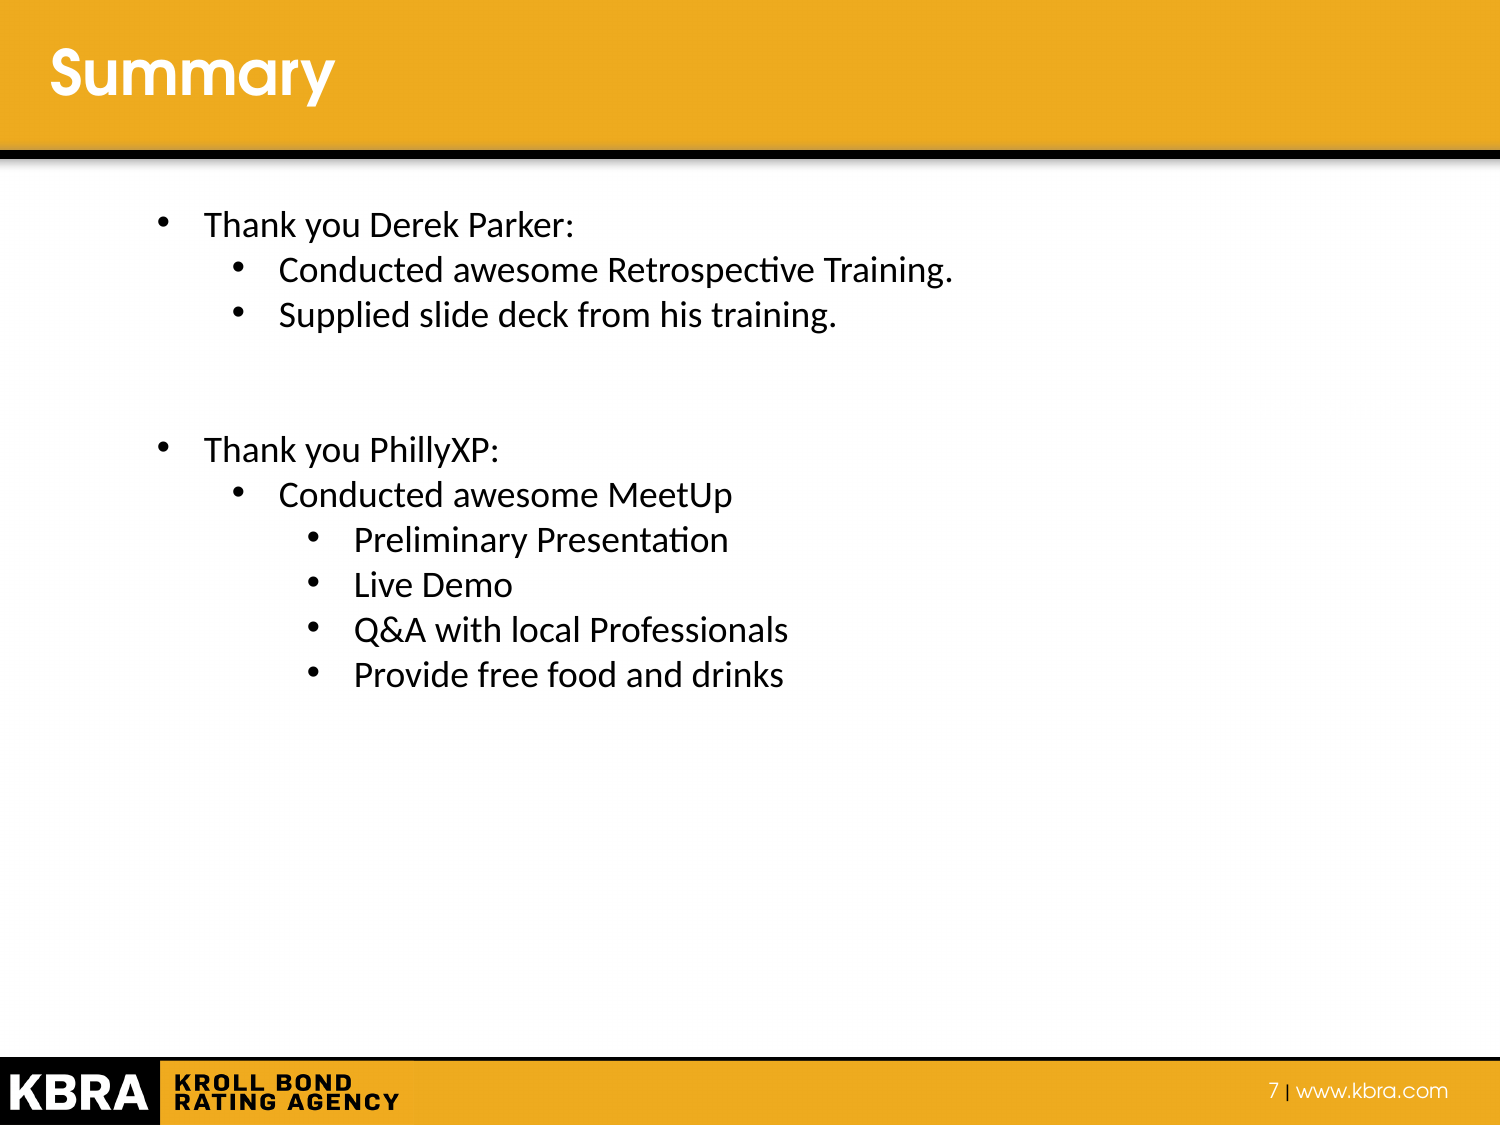

# Summary

Thank you Derek Parker:
Conducted awesome Retrospective Training.
Supplied slide deck from his training.

Thank you PhillyXP:
Conducted awesome MeetUp
Preliminary Presentation
Live Demo
Q&A with local Professionals
Provide free food and drinks
Next Sprint